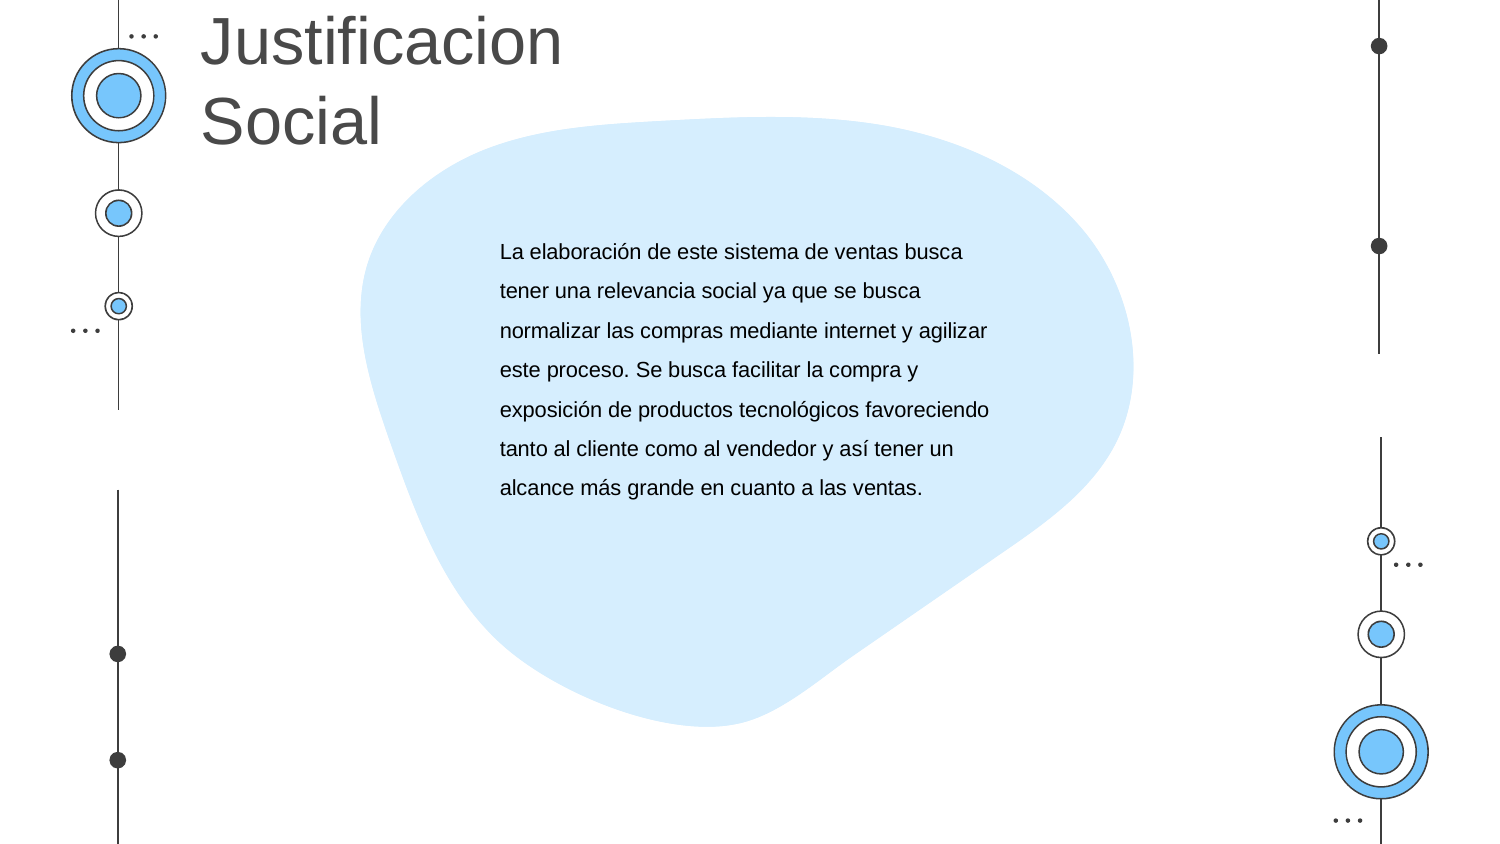

# Justificacion Social
La elaboración de este sistema de ventas busca tener una relevancia social ya que se busca normalizar las compras mediante internet y agilizar este proceso. Se busca facilitar la compra y exposición de productos tecnológicos favoreciendo tanto al cliente como al vendedor y así tener un alcance más grande en cuanto a las ventas.